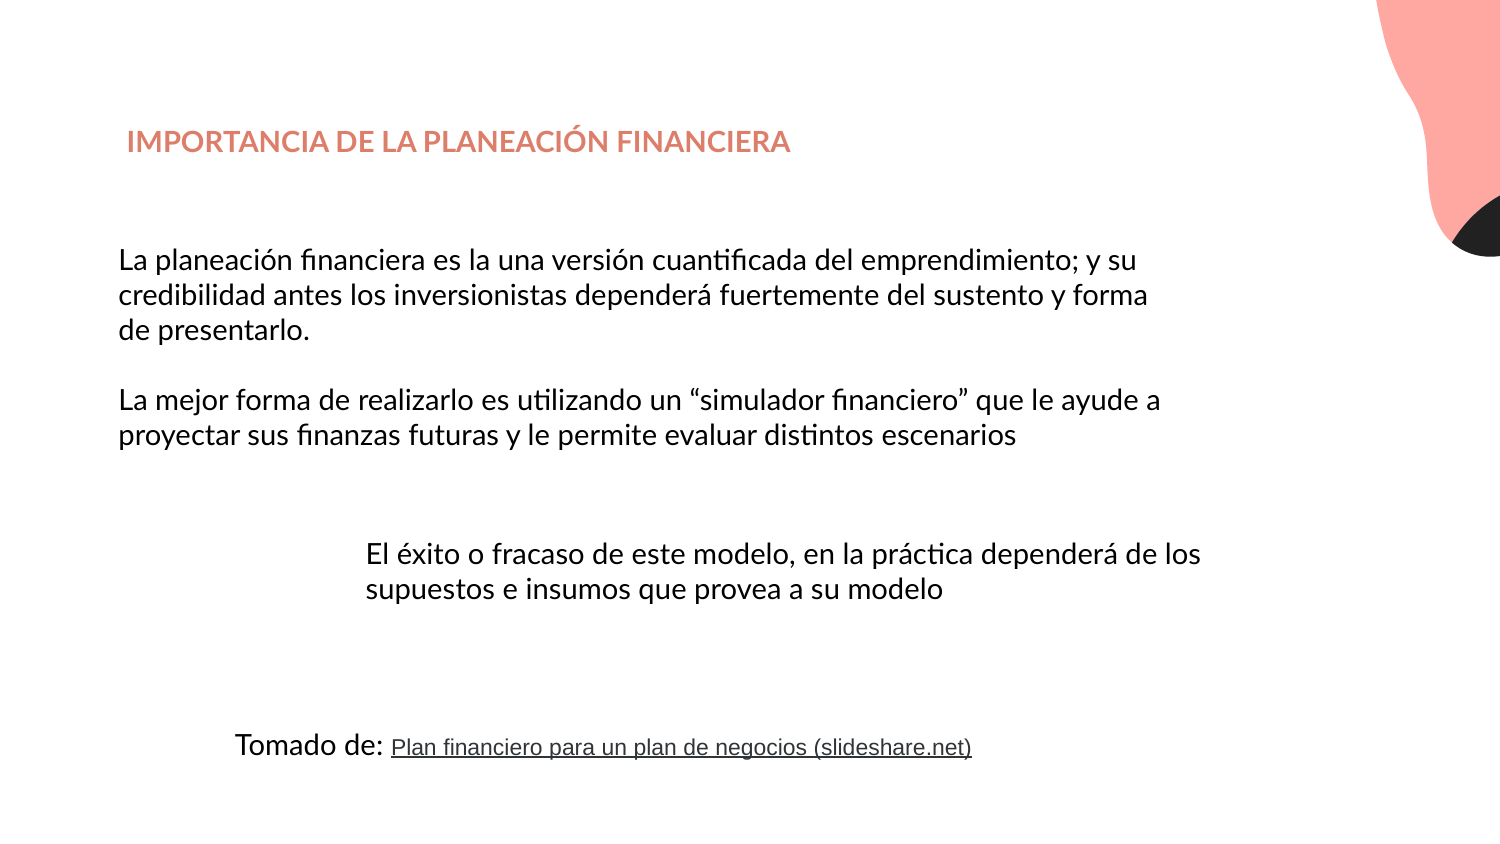

IMPORTANCIA DE LA PLANEACIÓN FINANCIERA
La planeación financiera es la una versión cuantificada del emprendimiento; y su credibilidad antes los inversionistas dependerá fuertemente del sustento y forma de presentarlo.

La mejor forma de realizarlo es utilizando un “simulador financiero” que le ayude a proyectar sus finanzas futuras y le permite evaluar distintos escenarios
El éxito o fracaso de este modelo, en la práctica dependerá de los supuestos e insumos que provea a su modelo
Tomado de: Plan financiero para un plan de negocios (slideshare.net)